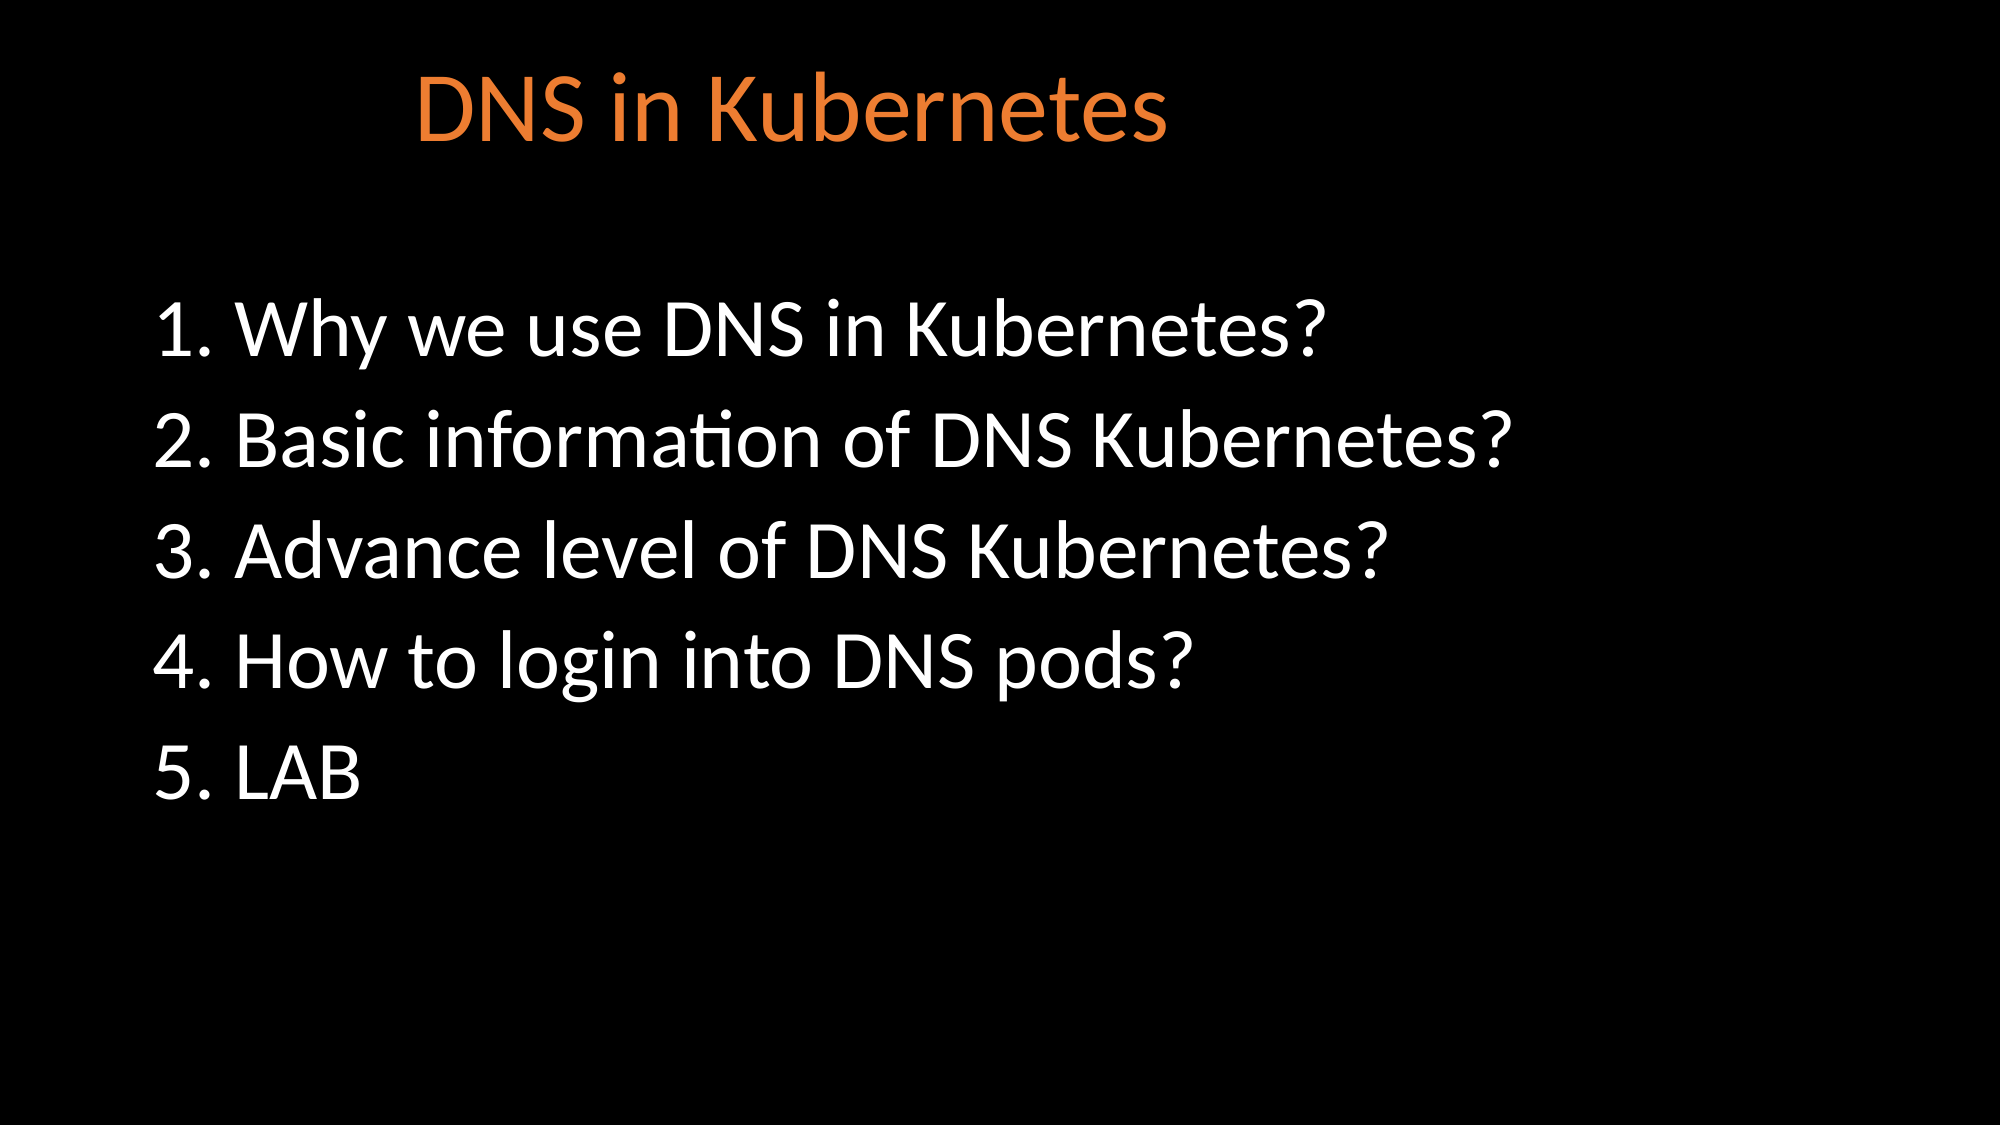

# DNS in Kubernetes
1. Why we use DNS in Kubernetes?
2. Basic information of DNS Kubernetes?
3. Advance level of DNS Kubernetes?
4. How to login into DNS pods?
5. LAB